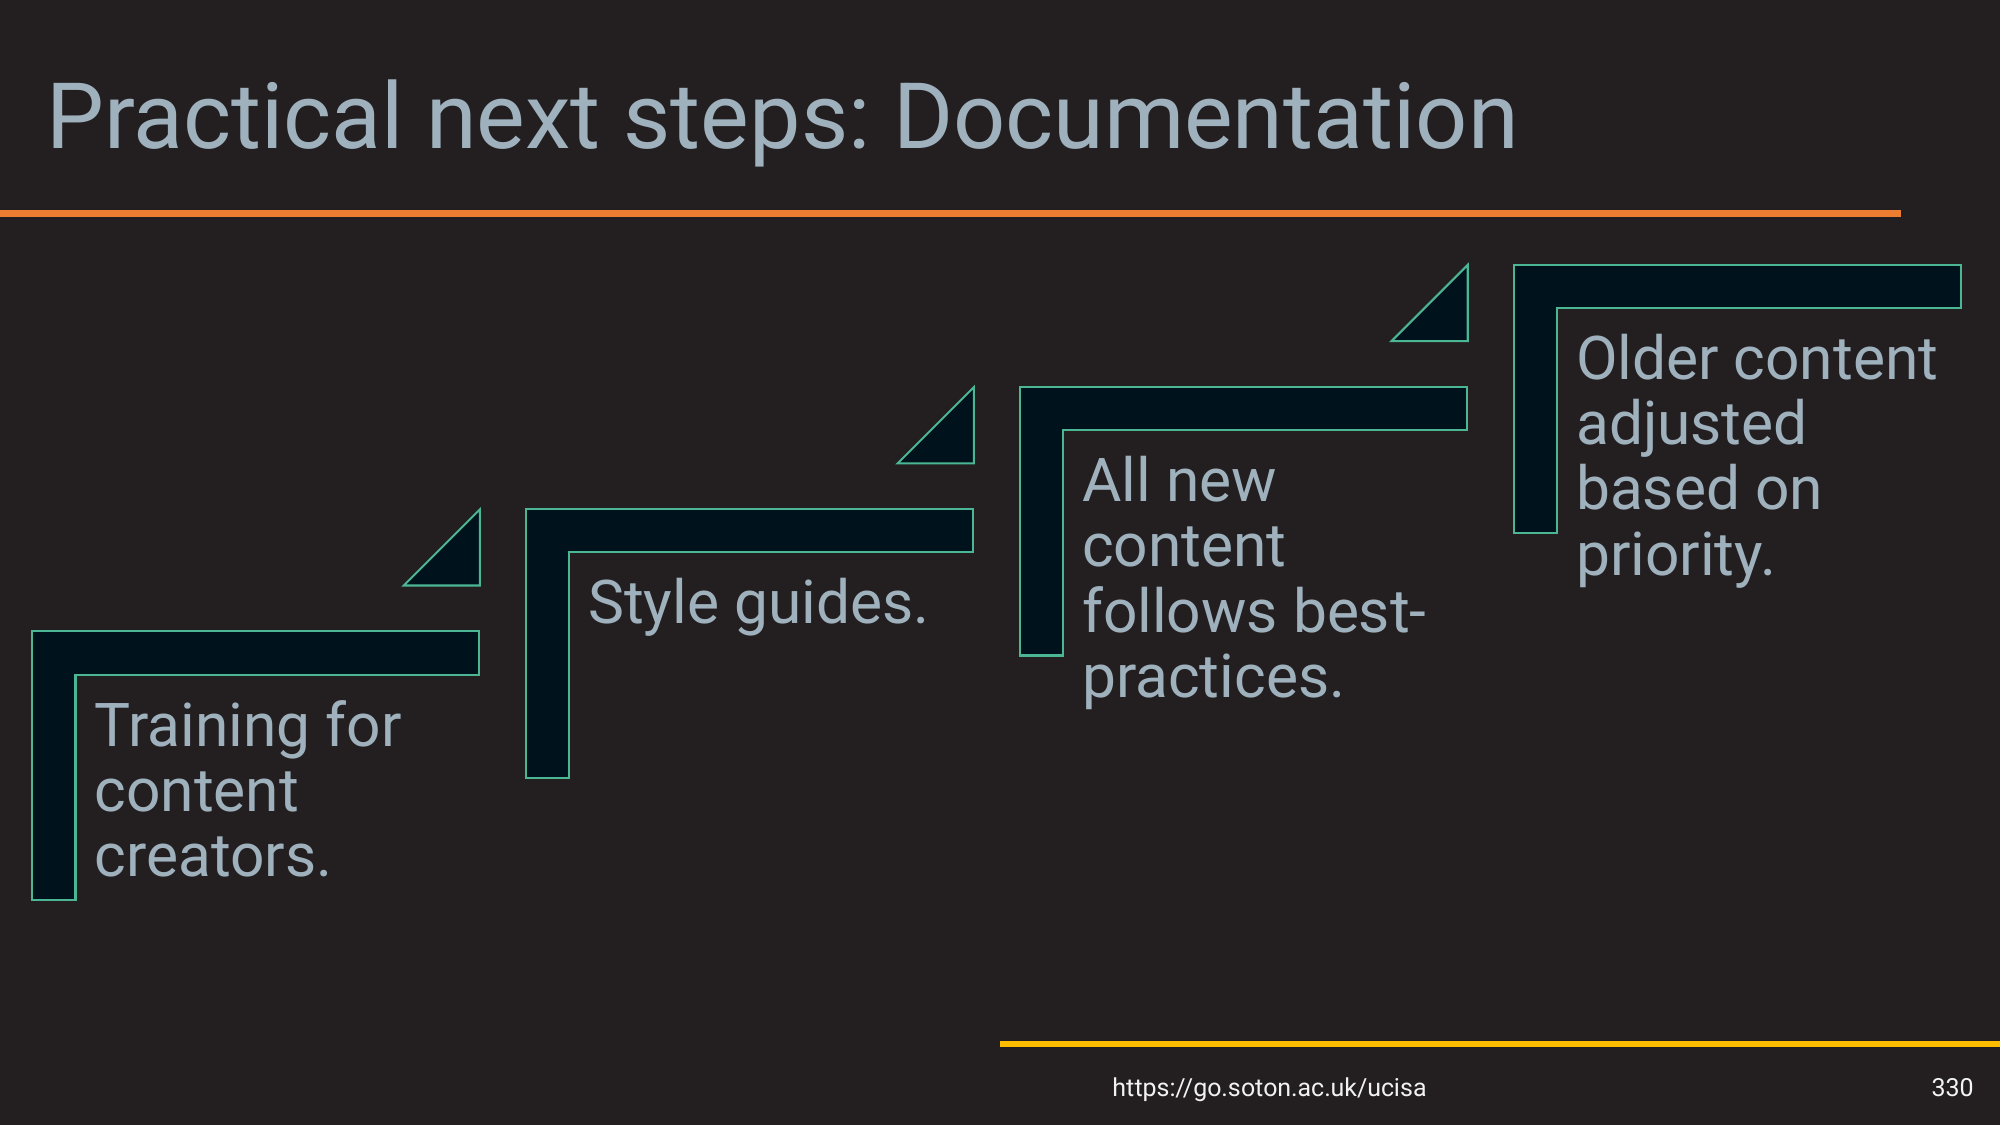

# Practical next steps: Documentation
Training for content creators.
Style guides.
All new content follows best-practices.
Older content adjusted based on priority.
330
https://go.soton.ac.uk/ucisa